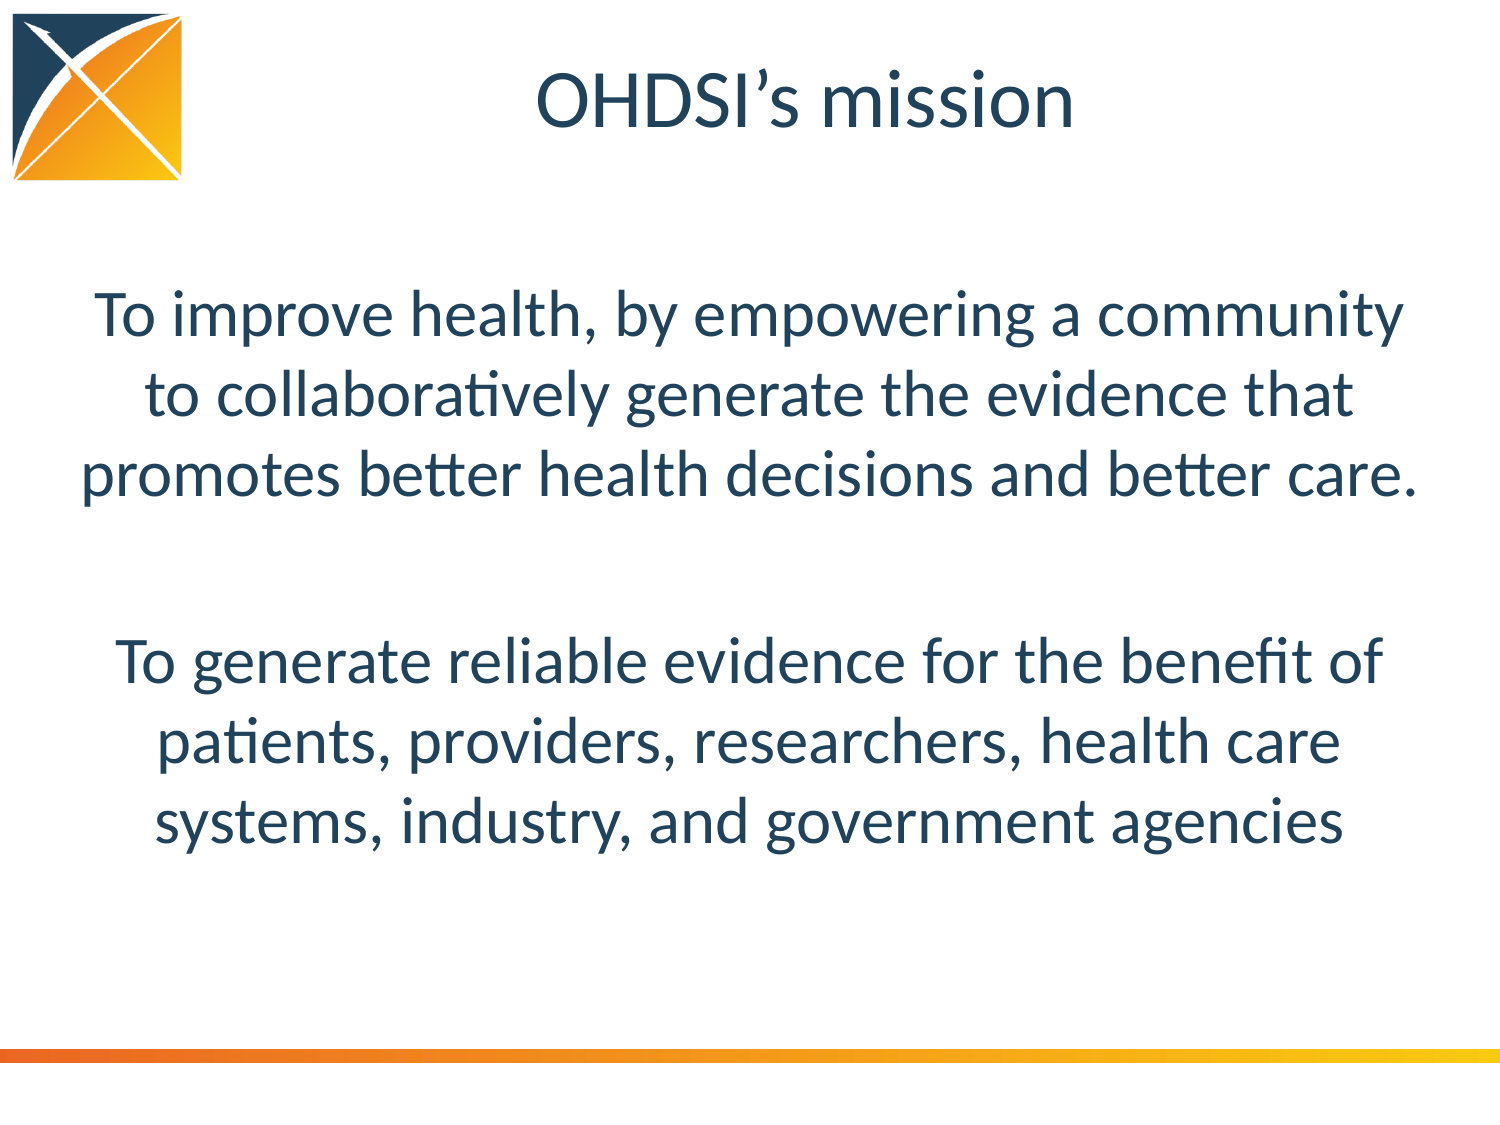

# OHDSI’s mission
To improve health, by empowering a community to collaboratively generate the evidence that promotes better health decisions and better care.

To generate reliable evidence for the benefit of patients, providers, researchers, health care systems, industry, and government agencies